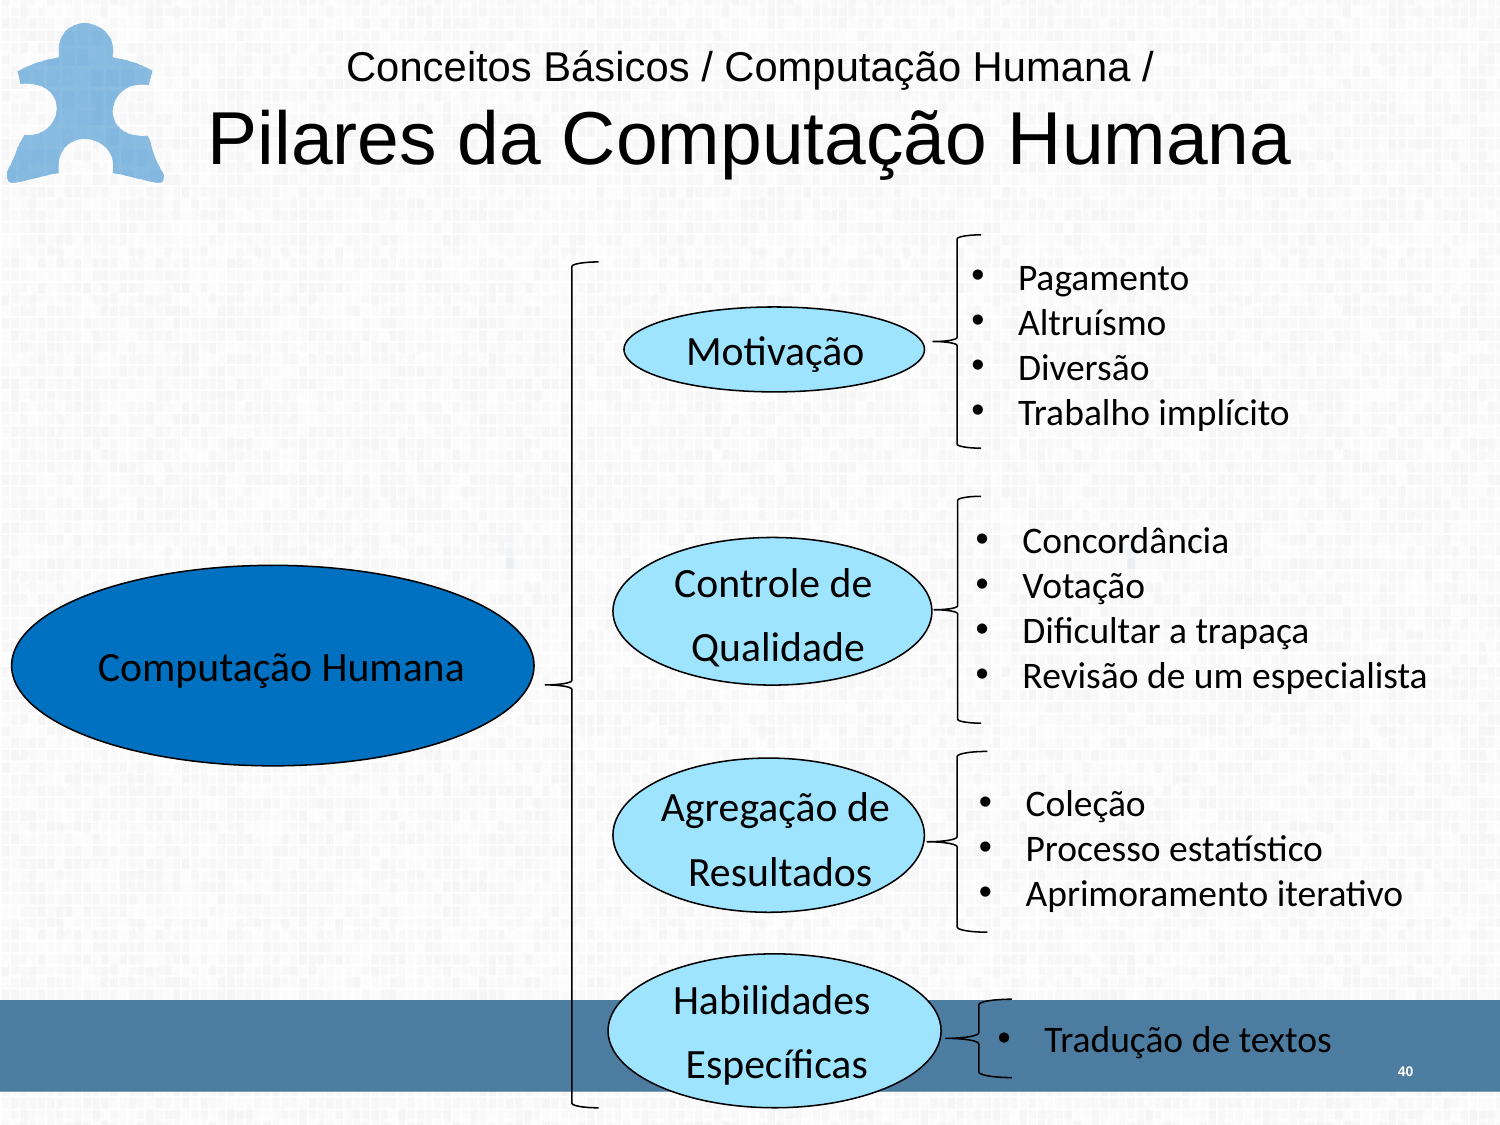

Conceitos Básicos / Computação Humana /
Pilares da Computação Humana

Pagamento
Altruísmo
Diversão
Trabalho implícito

Motivação

Concordância
Votação
Dificultar a trapaça
Revisão de um especialista

Controle de
Qualidade

Computação Humana

Coleção
Processo estatístico
Aprimoramento iterativo
Agregação de
Resultados

Habilidades
Específicas

Tradução de textos
40